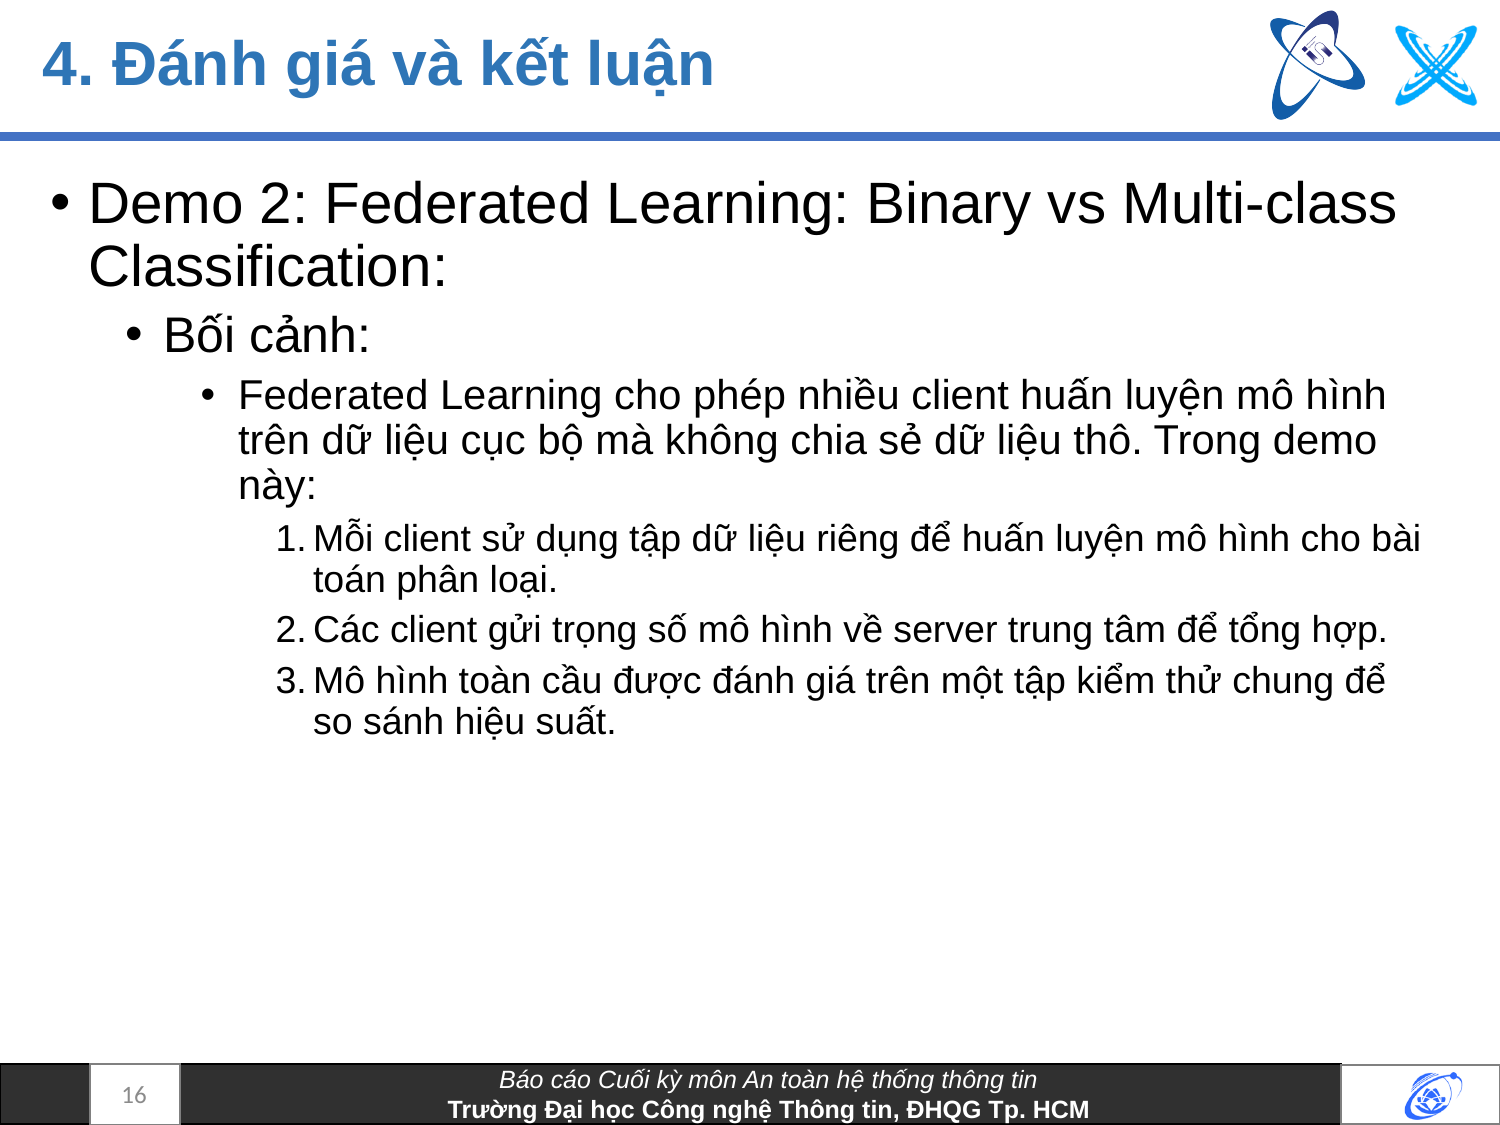

# 4. Đánh giá và kết luận
Demo 2: Federated Learning: Binary vs Multi-class Classification:
Bối cảnh:
Federated Learning cho phép nhiều client huấn luyện mô hình trên dữ liệu cục bộ mà không chia sẻ dữ liệu thô. Trong demo này:
Mỗi client sử dụng tập dữ liệu riêng để huấn luyện mô hình cho bài toán phân loại.
Các client gửi trọng số mô hình về server trung tâm để tổng hợp.
Mô hình toàn cầu được đánh giá trên một tập kiểm thử chung để so sánh hiệu suất.
16